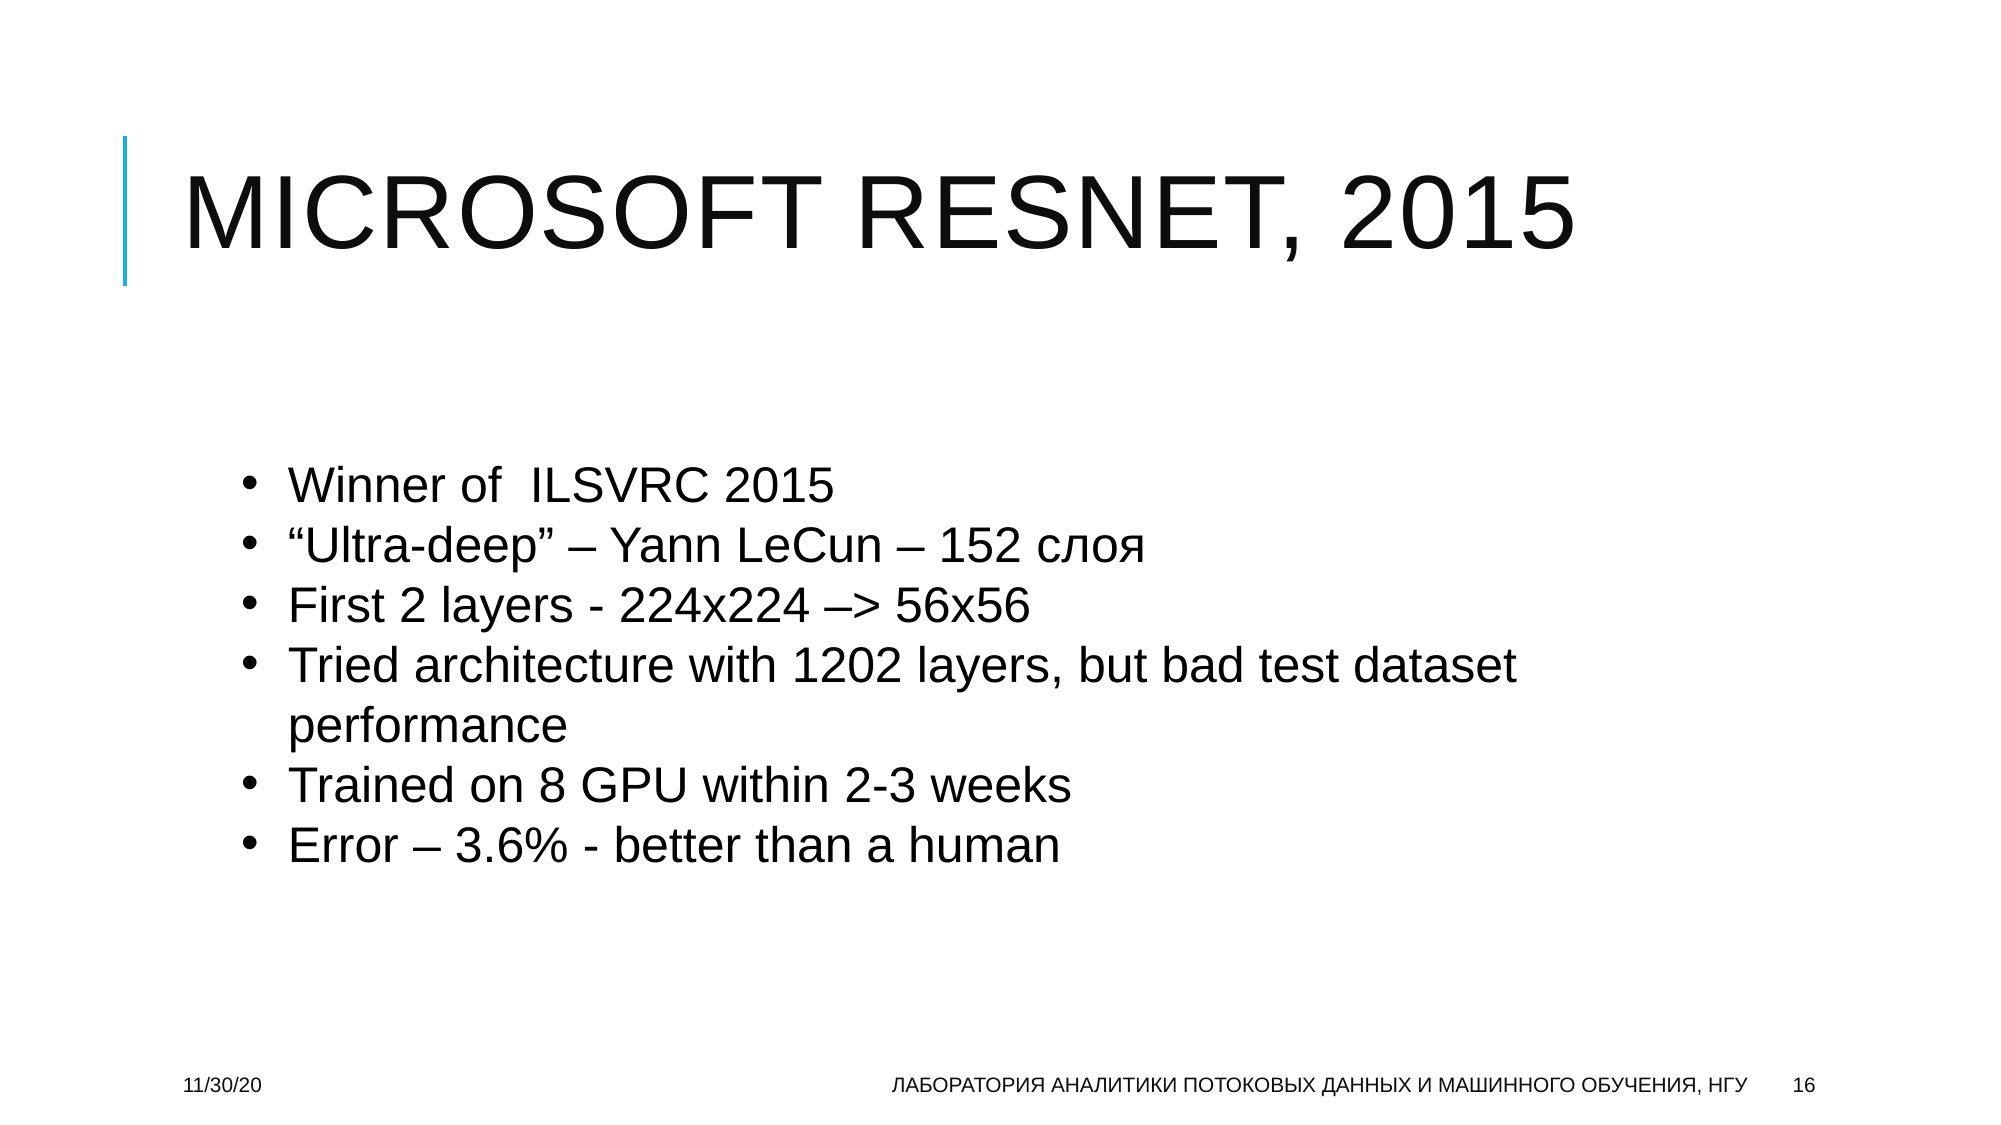

# Microsoft resnet, 2015
Winner of  ILSVRC 2015
“Ultra-deep” – Yann LeCun – 152 слоя
First 2 layers - 224x224 –> 56x56
Tried architecture with 1202 layers, but bad test dataset performance
Trained on 8 GPU within 2-3 weeks
Error – 3.6% - better than a human
11/30/20
Лаборатория аналитики потоковых данных и машинного обучения, НГУ
16